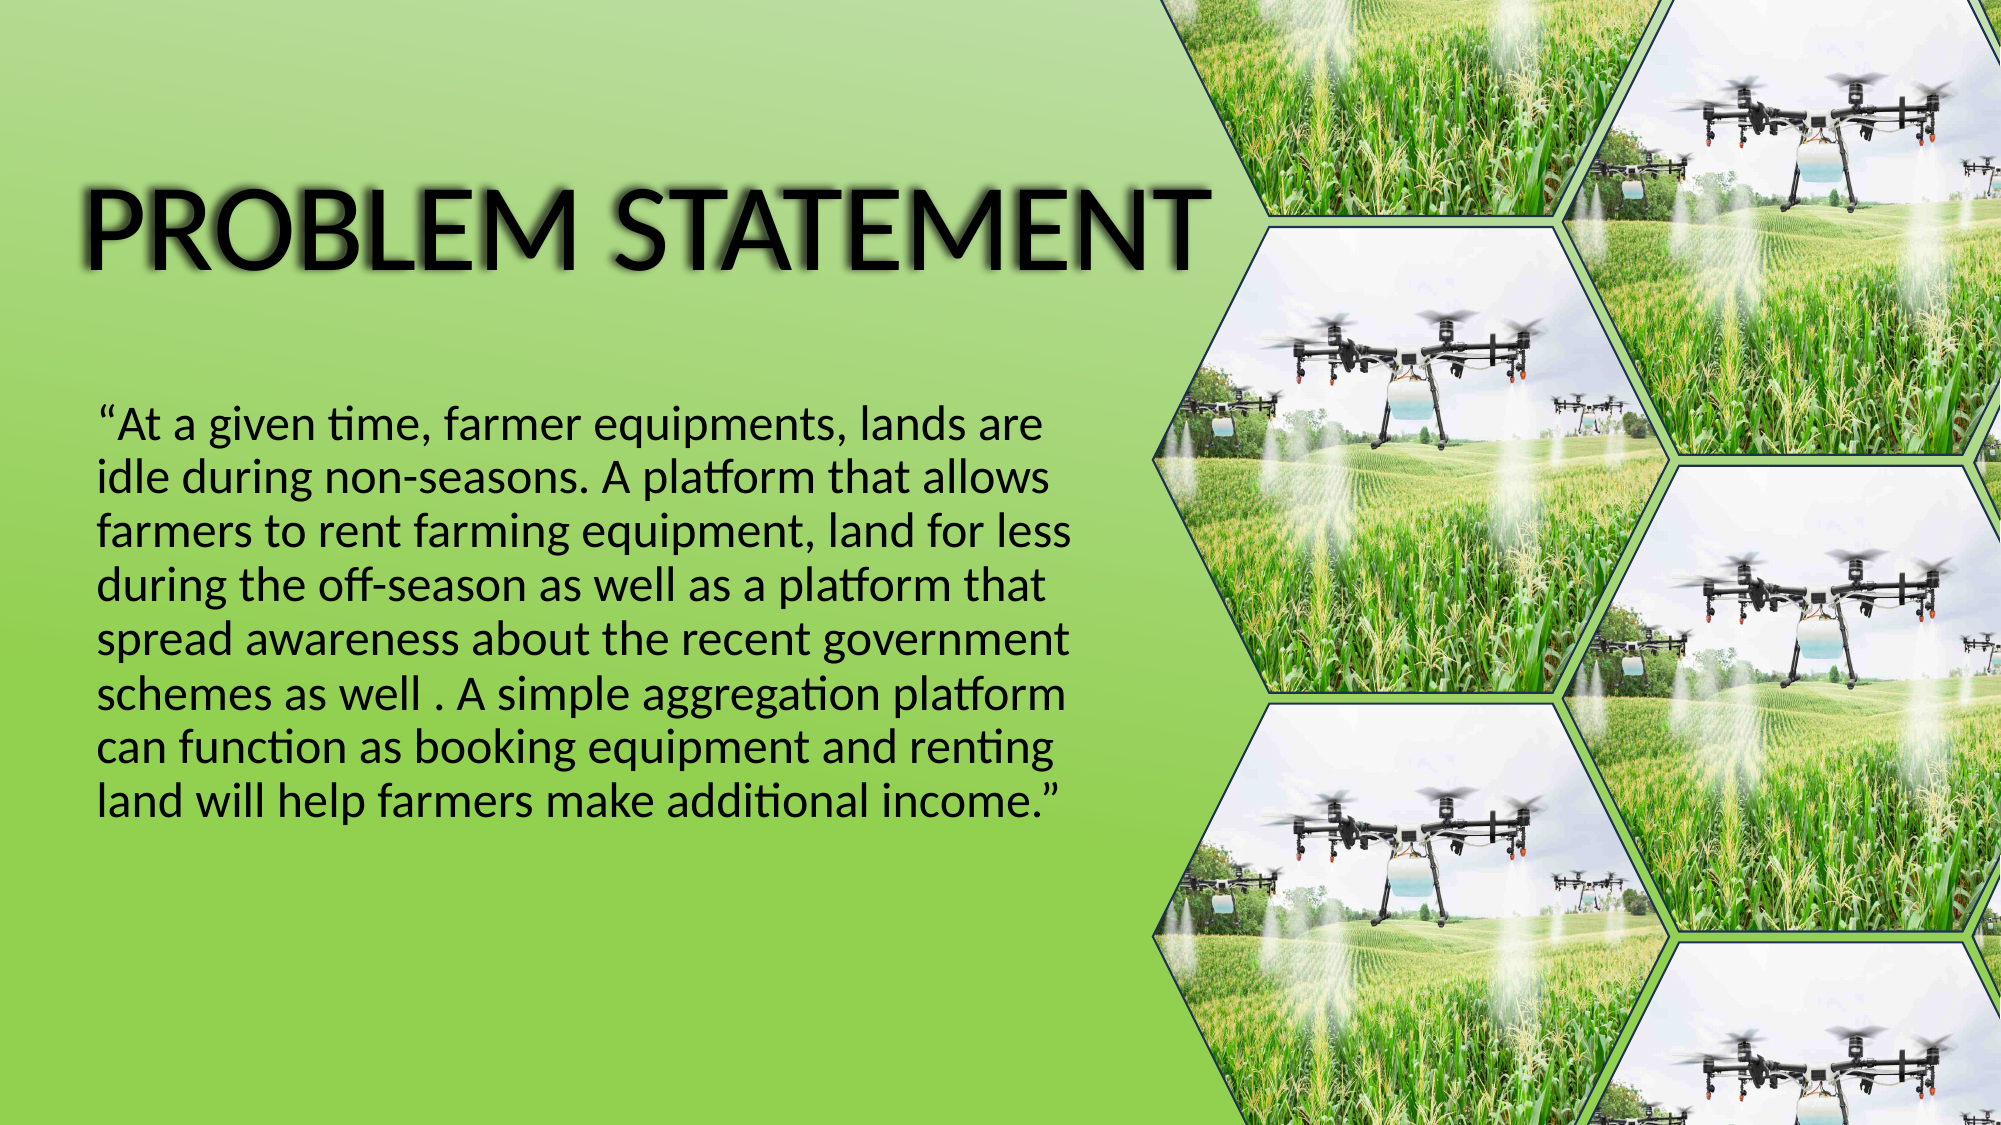

# PROBLEM STATEMENT
“At a given time, farmer equipments, lands are idle during non-seasons. A platform that allows farmers to rent farming equipment, land for less during the off-season as well as a platform that spread awareness about the recent government schemes as well . A simple aggregation platform can function as booking equipment and renting land will help farmers make additional income.”